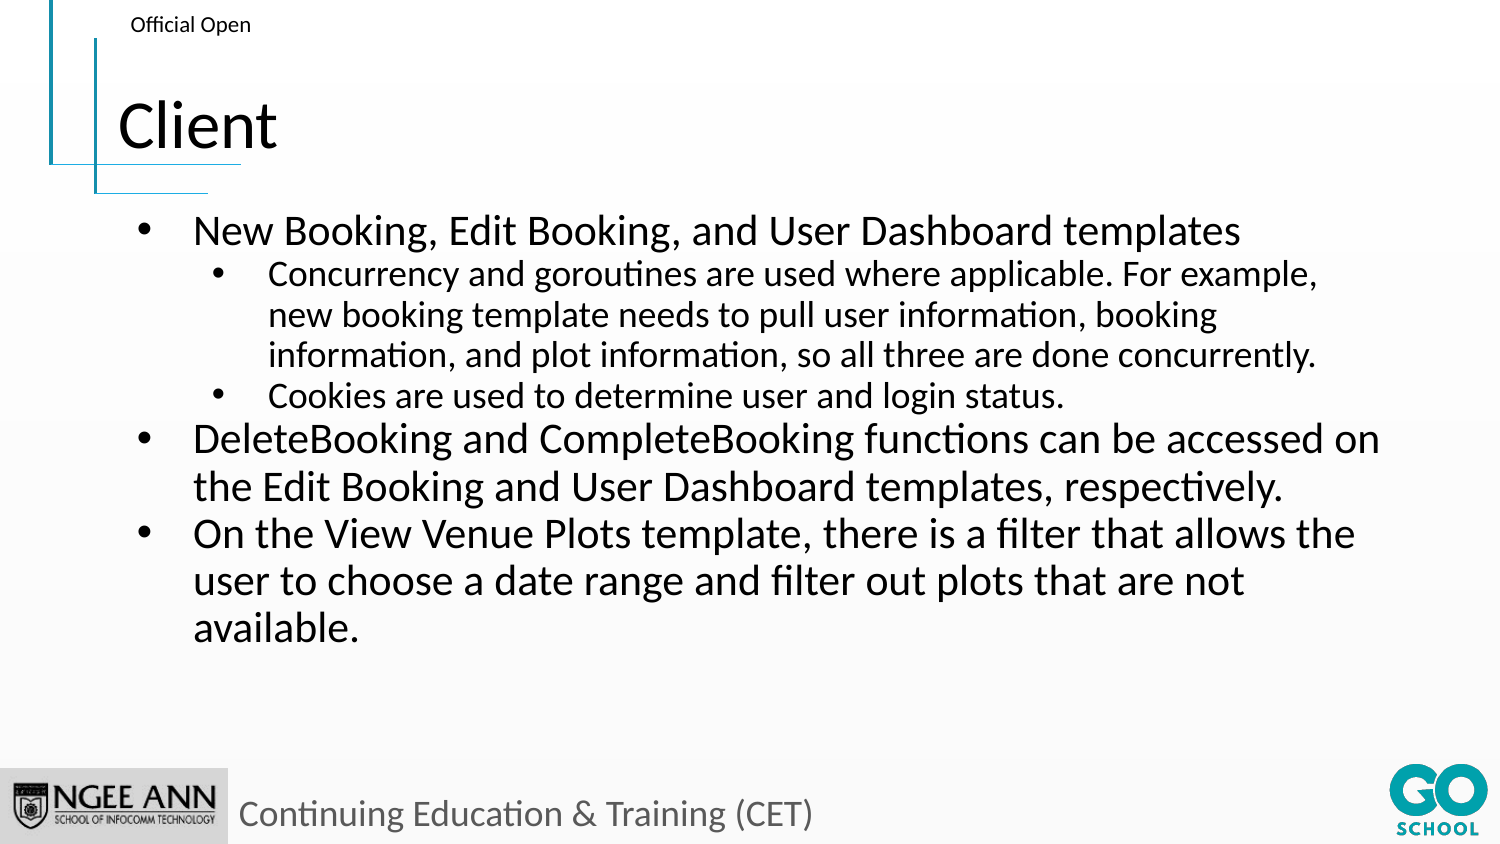

# Client
New Booking, Edit Booking, and User Dashboard templates
Concurrency and goroutines are used where applicable. For example, new booking template needs to pull user information, booking information, and plot information, so all three are done concurrently.
Cookies are used to determine user and login status.
DeleteBooking and CompleteBooking functions can be accessed on the Edit Booking and User Dashboard templates, respectively.
On the View Venue Plots template, there is a filter that allows the user to choose a date range and filter out plots that are not available.